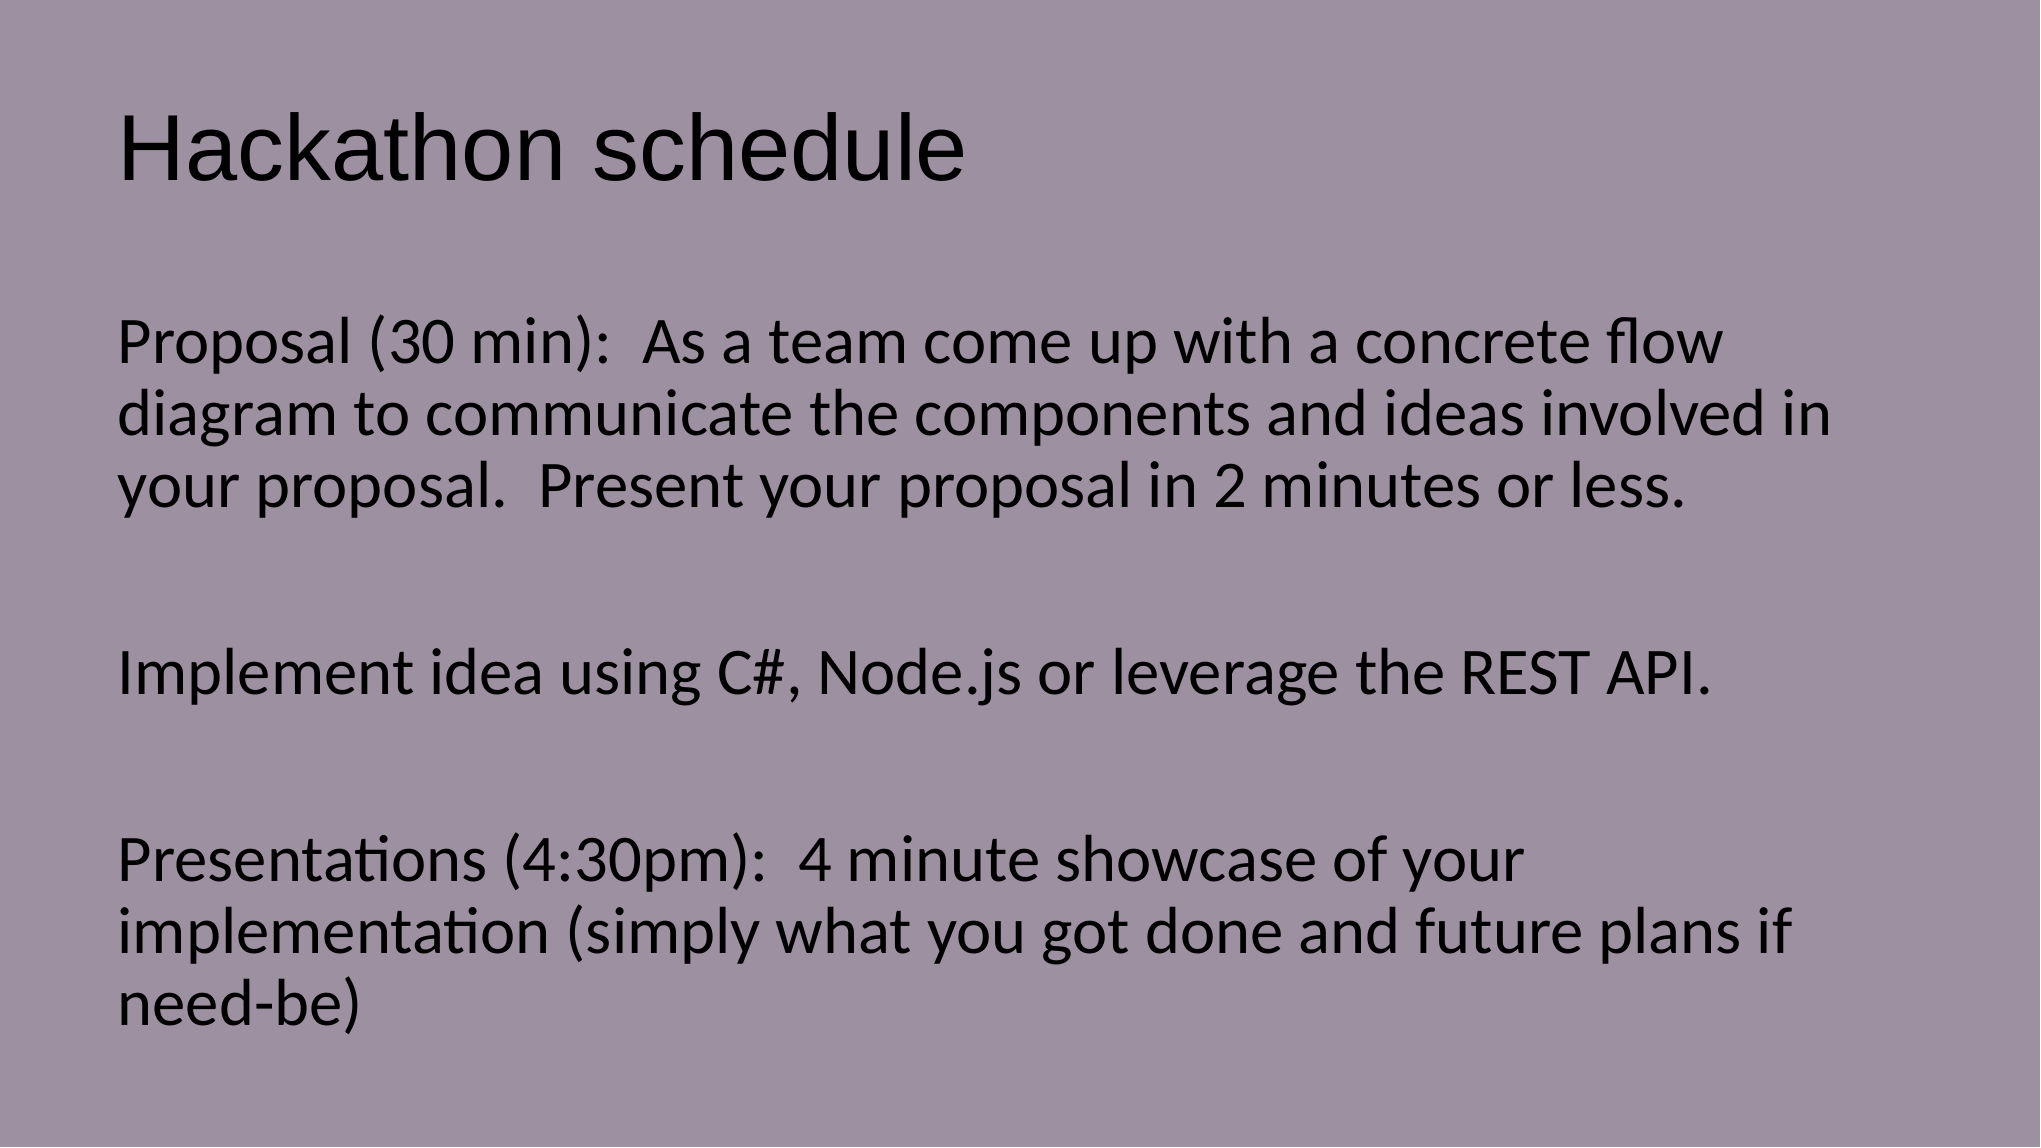

# Hackathon schedule
Proposal (30 min):  As a team come up with a concrete flow diagram to communicate the components and ideas involved in your proposal.  Present your proposal in 2 minutes or less.

Implement idea using C#, Node.js or leverage the REST API.

Presentations (4:30pm):  4 minute showcase of your implementation (simply what you got done and future plans if need-be)